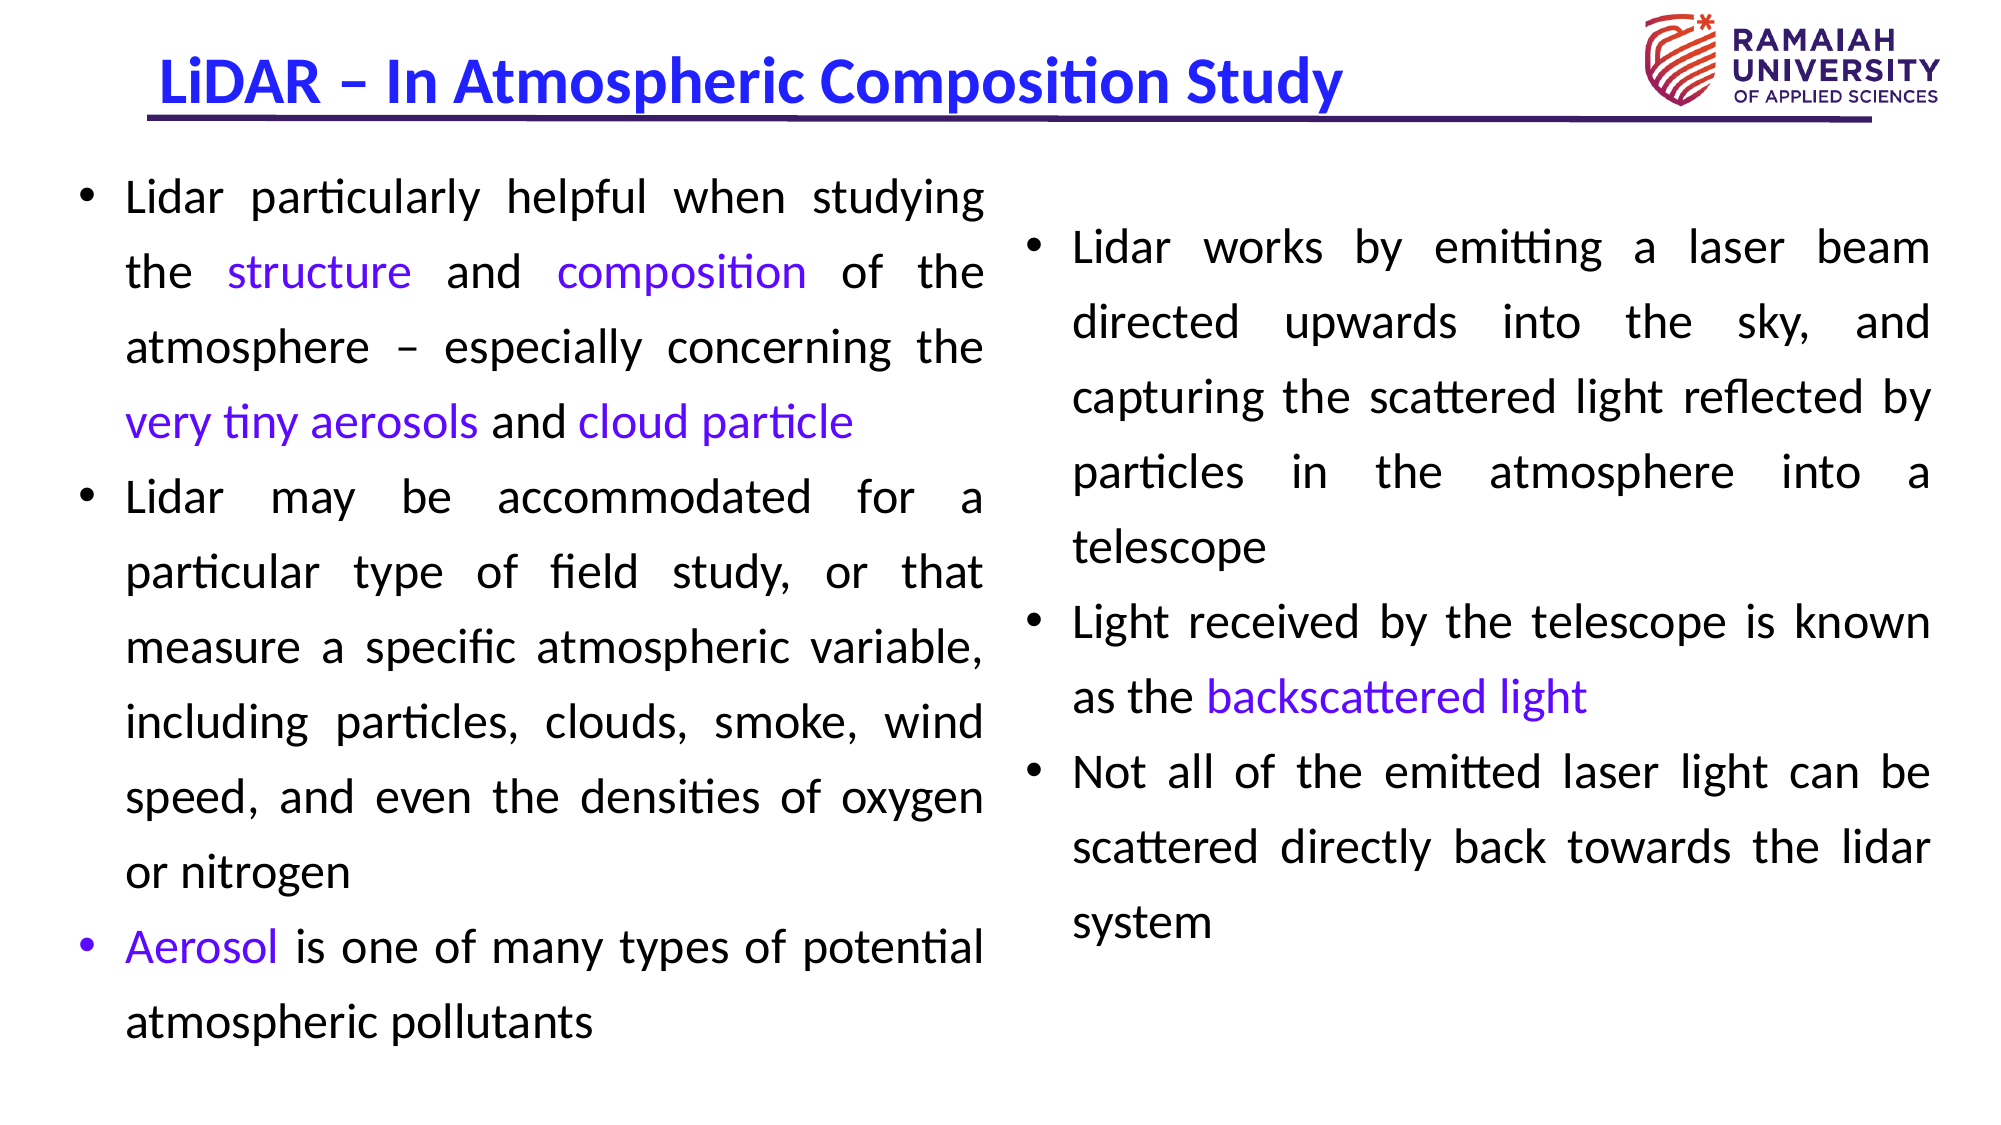

LiDAR – In Atmospheric Composition Study
Lidar particularly helpful when studying the structure and composition of the atmosphere – especially concerning the very tiny aerosols and cloud particle
Lidar may be accommodated for a particular type of field study, or that measure a specific atmospheric variable, including particles, clouds, smoke, wind speed, and even the densities of oxygen or nitrogen
Aerosol is one of many types of potential atmospheric pollutants
Lidar works by emitting a laser beam directed upwards into the sky, and capturing the scattered light reflected by particles in the atmosphere into a telescope
Light received by the telescope is known as the backscattered light
Not all of the emitted laser light can be scattered directly back towards the lidar system